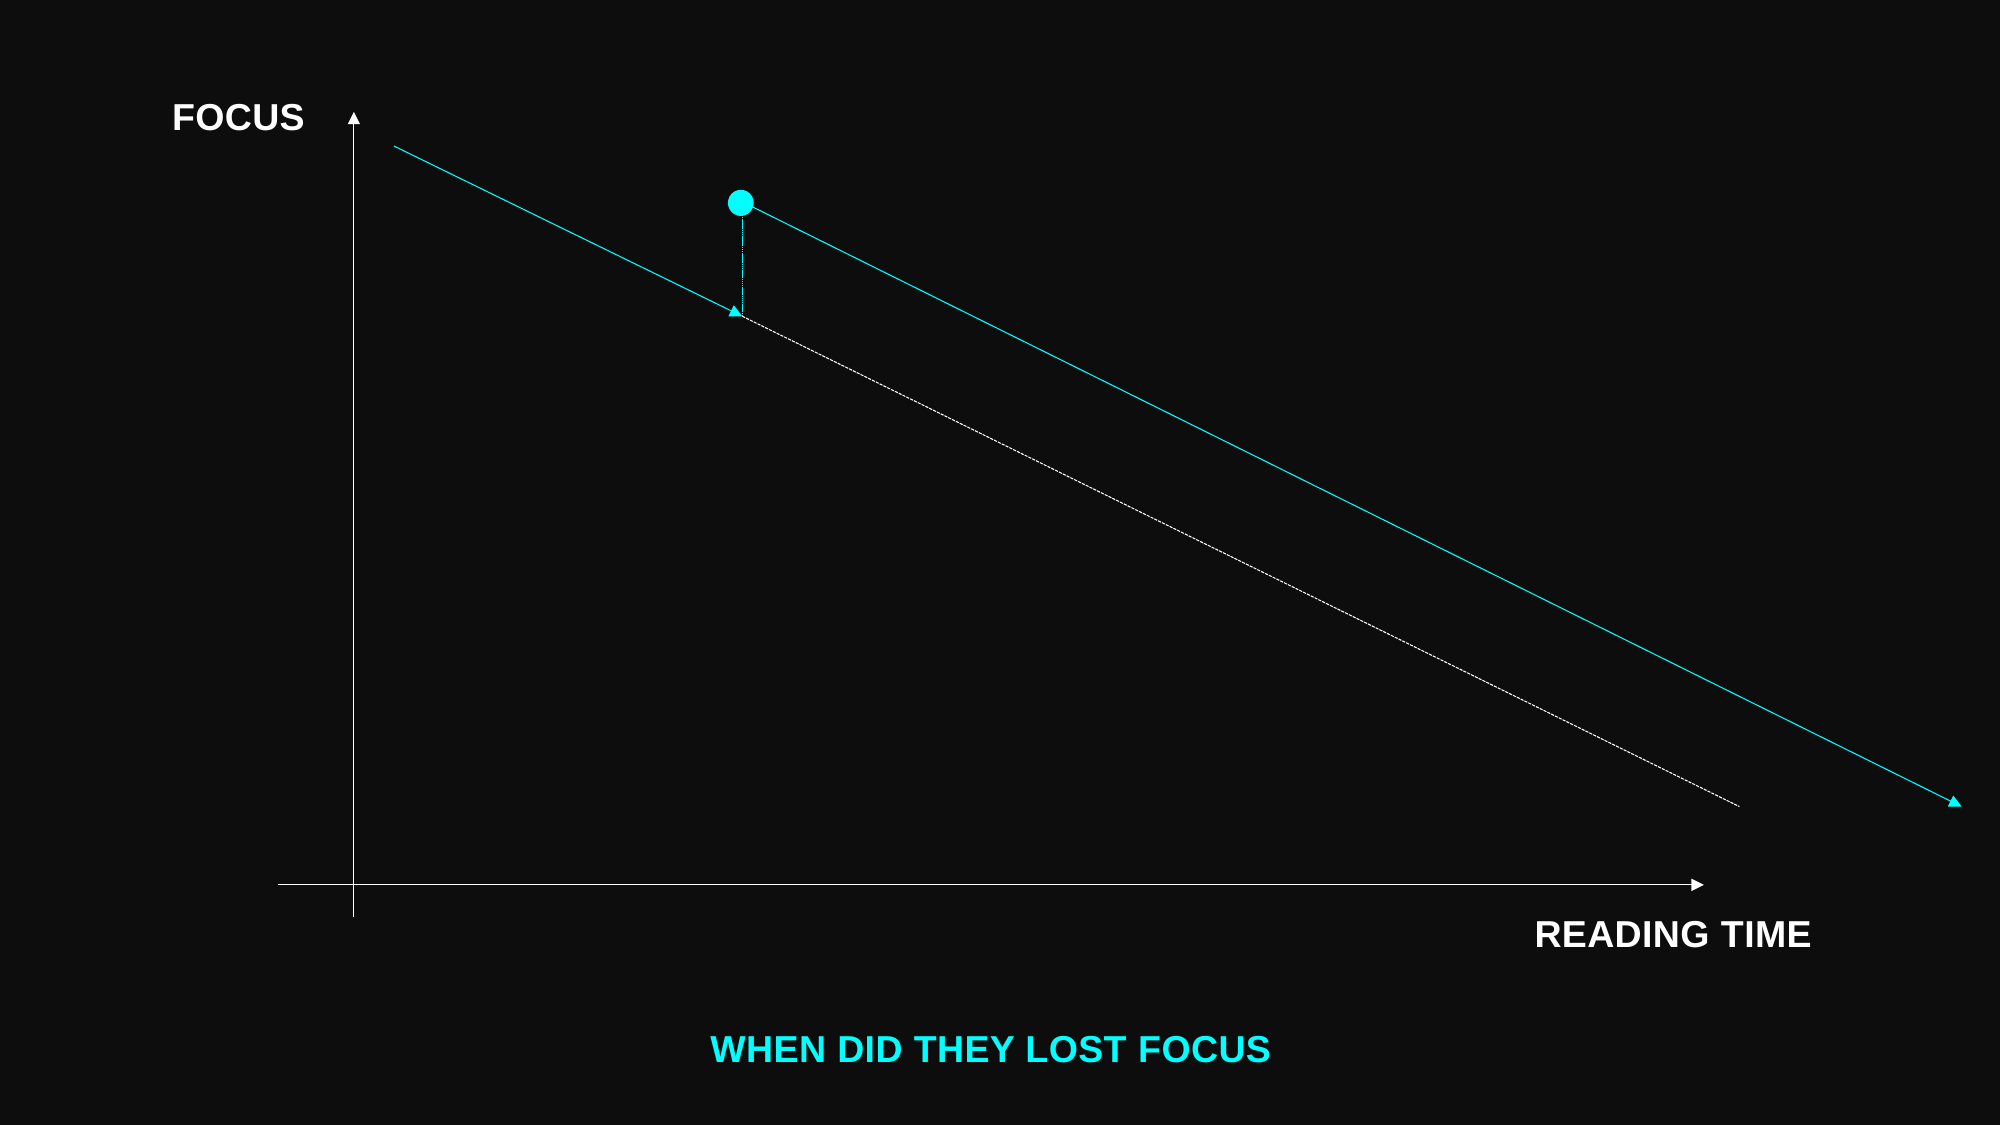

Focus

Reading Time
When did they lost focus